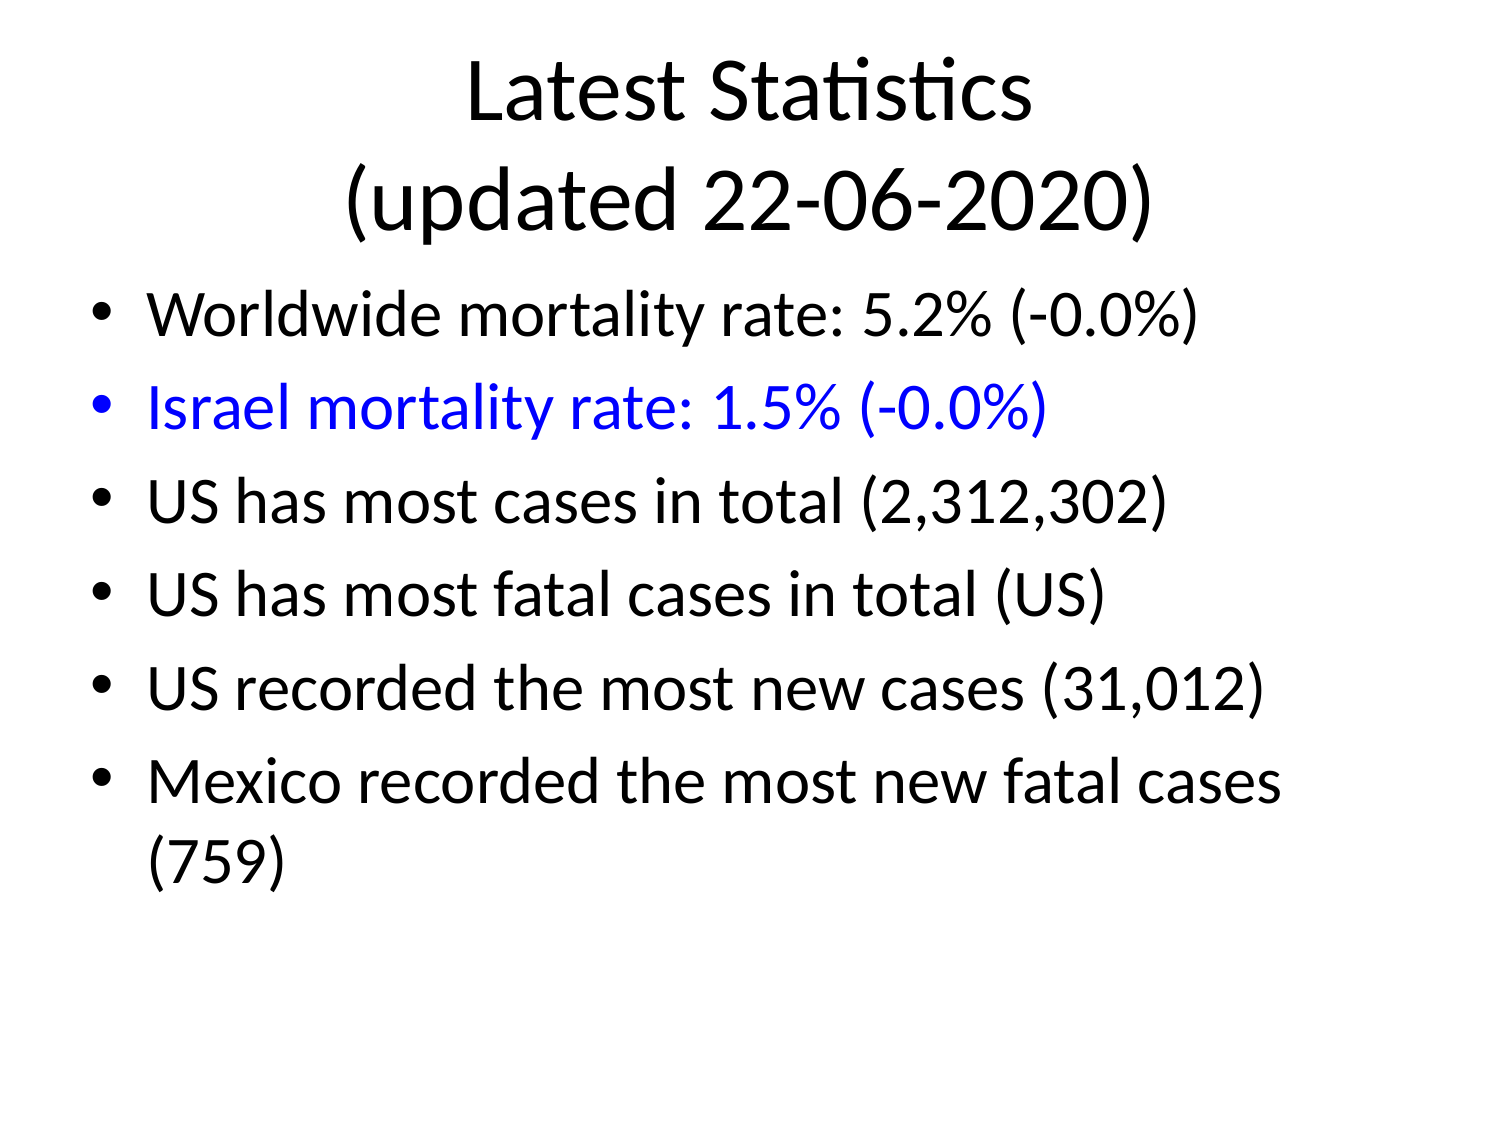

# Latest Statistics
(updated 22-06-2020)
Worldwide mortality rate: 5.2% (-0.0%)
Israel mortality rate: 1.5% (-0.0%)
US has most cases in total (2,312,302)
US has most fatal cases in total (US)
US recorded the most new cases (31,012)
Mexico recorded the most new fatal cases (759)